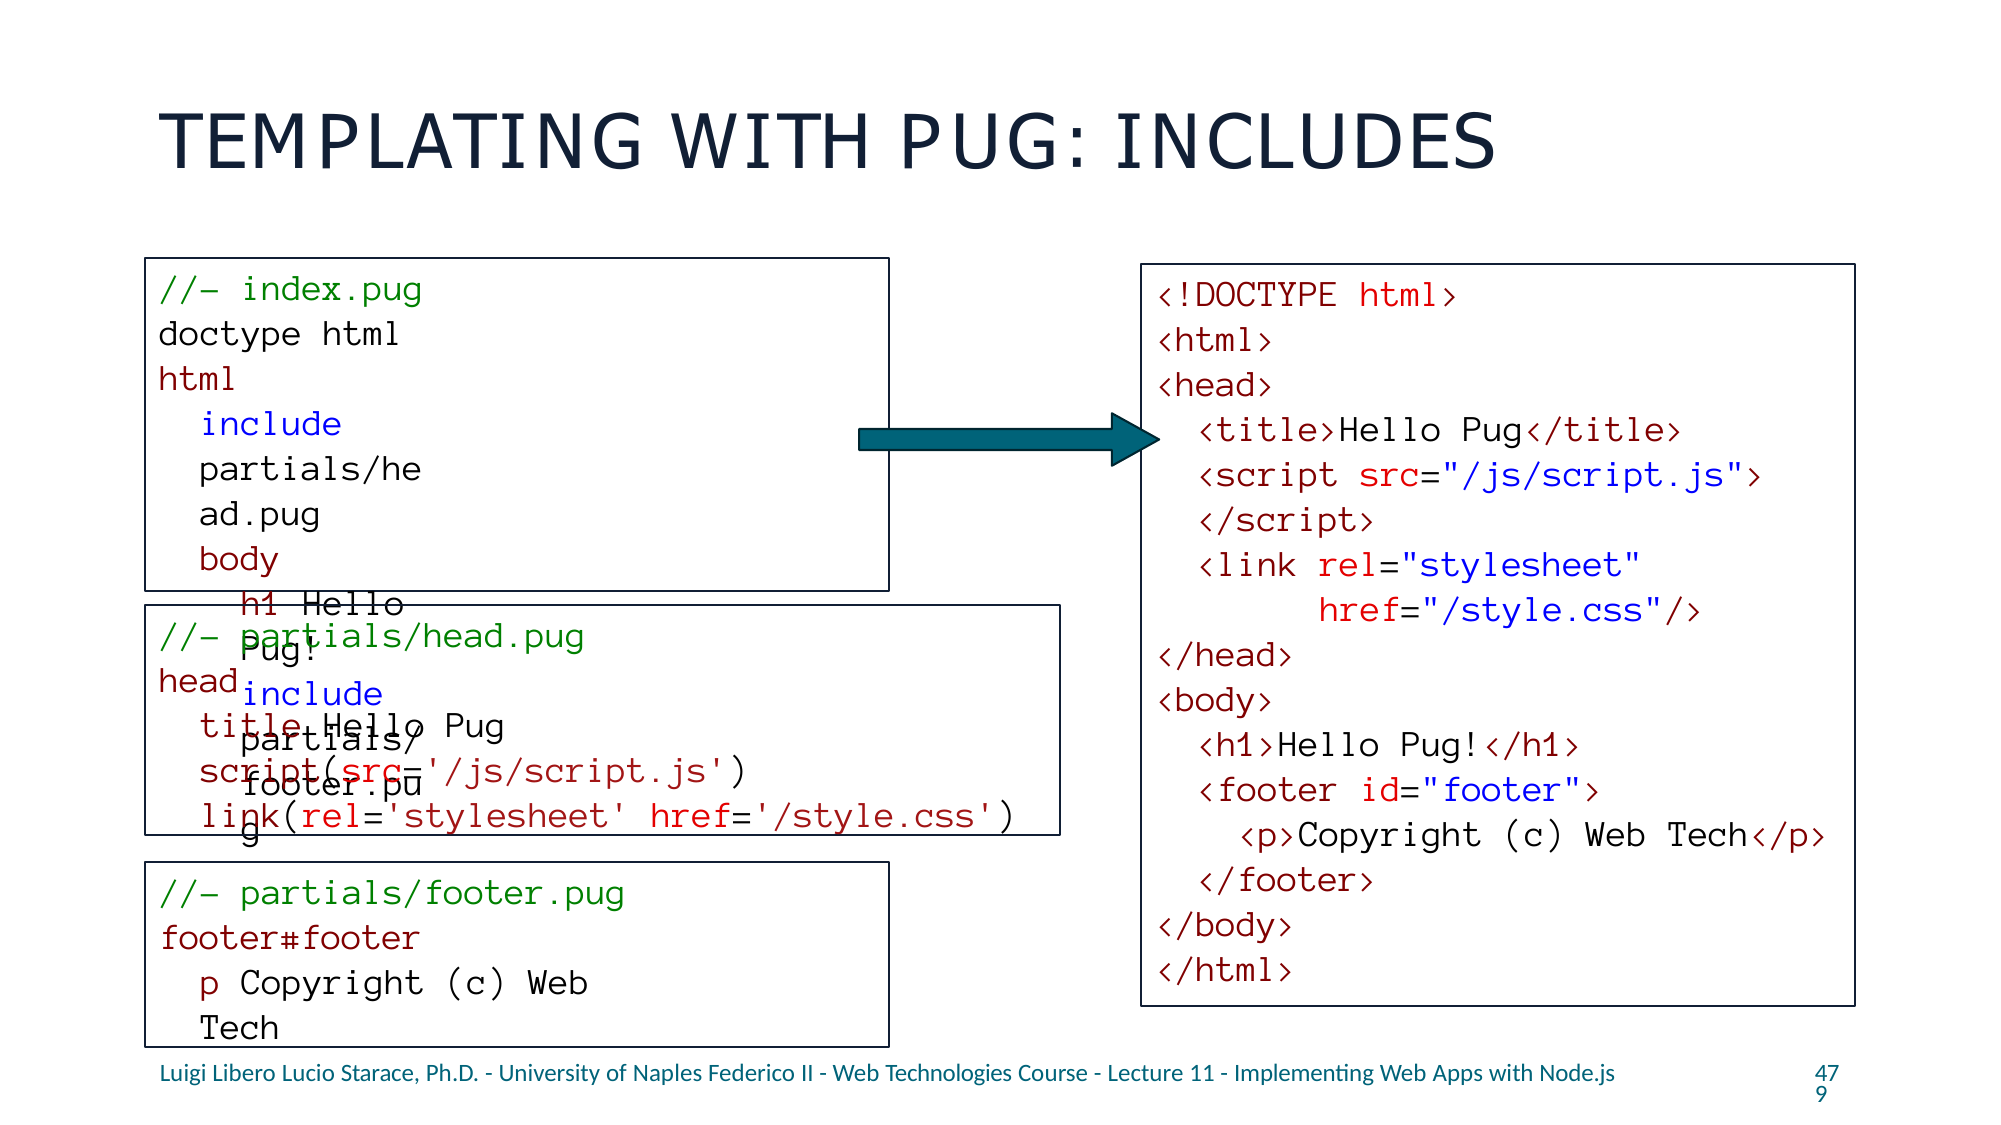

# TEMPLATING WITH PUG: INCLUDES

//- index.pug doctype html html
include partials/head.pug
body
h1 Hello Pug!
include partials/footer.pug

<!DOCTYPE html>
<html>
<head>
<title>Hello Pug</title>
<script src="/js/script.js">
</script>
<link rel="stylesheet"
href="/style.css"/>
</head>
<body>
<h1>Hello Pug!</h1>
<footer id="footer">
<p>Copyright (c) Web Tech</p>
</footer>
</body>
</html>

//- partials/head.pug
head
title Hello Pug script(src='/js/script.js') link(rel='stylesheet' href='/style.css')
//- partials/footer.pug footer#footer
p Copyright (c) Web Tech
Luigi Libero Lucio Starace, Ph.D. - University of Naples Federico II - Web Technologies Course - Lecture 11 - Implementing Web Apps with Node.js
479